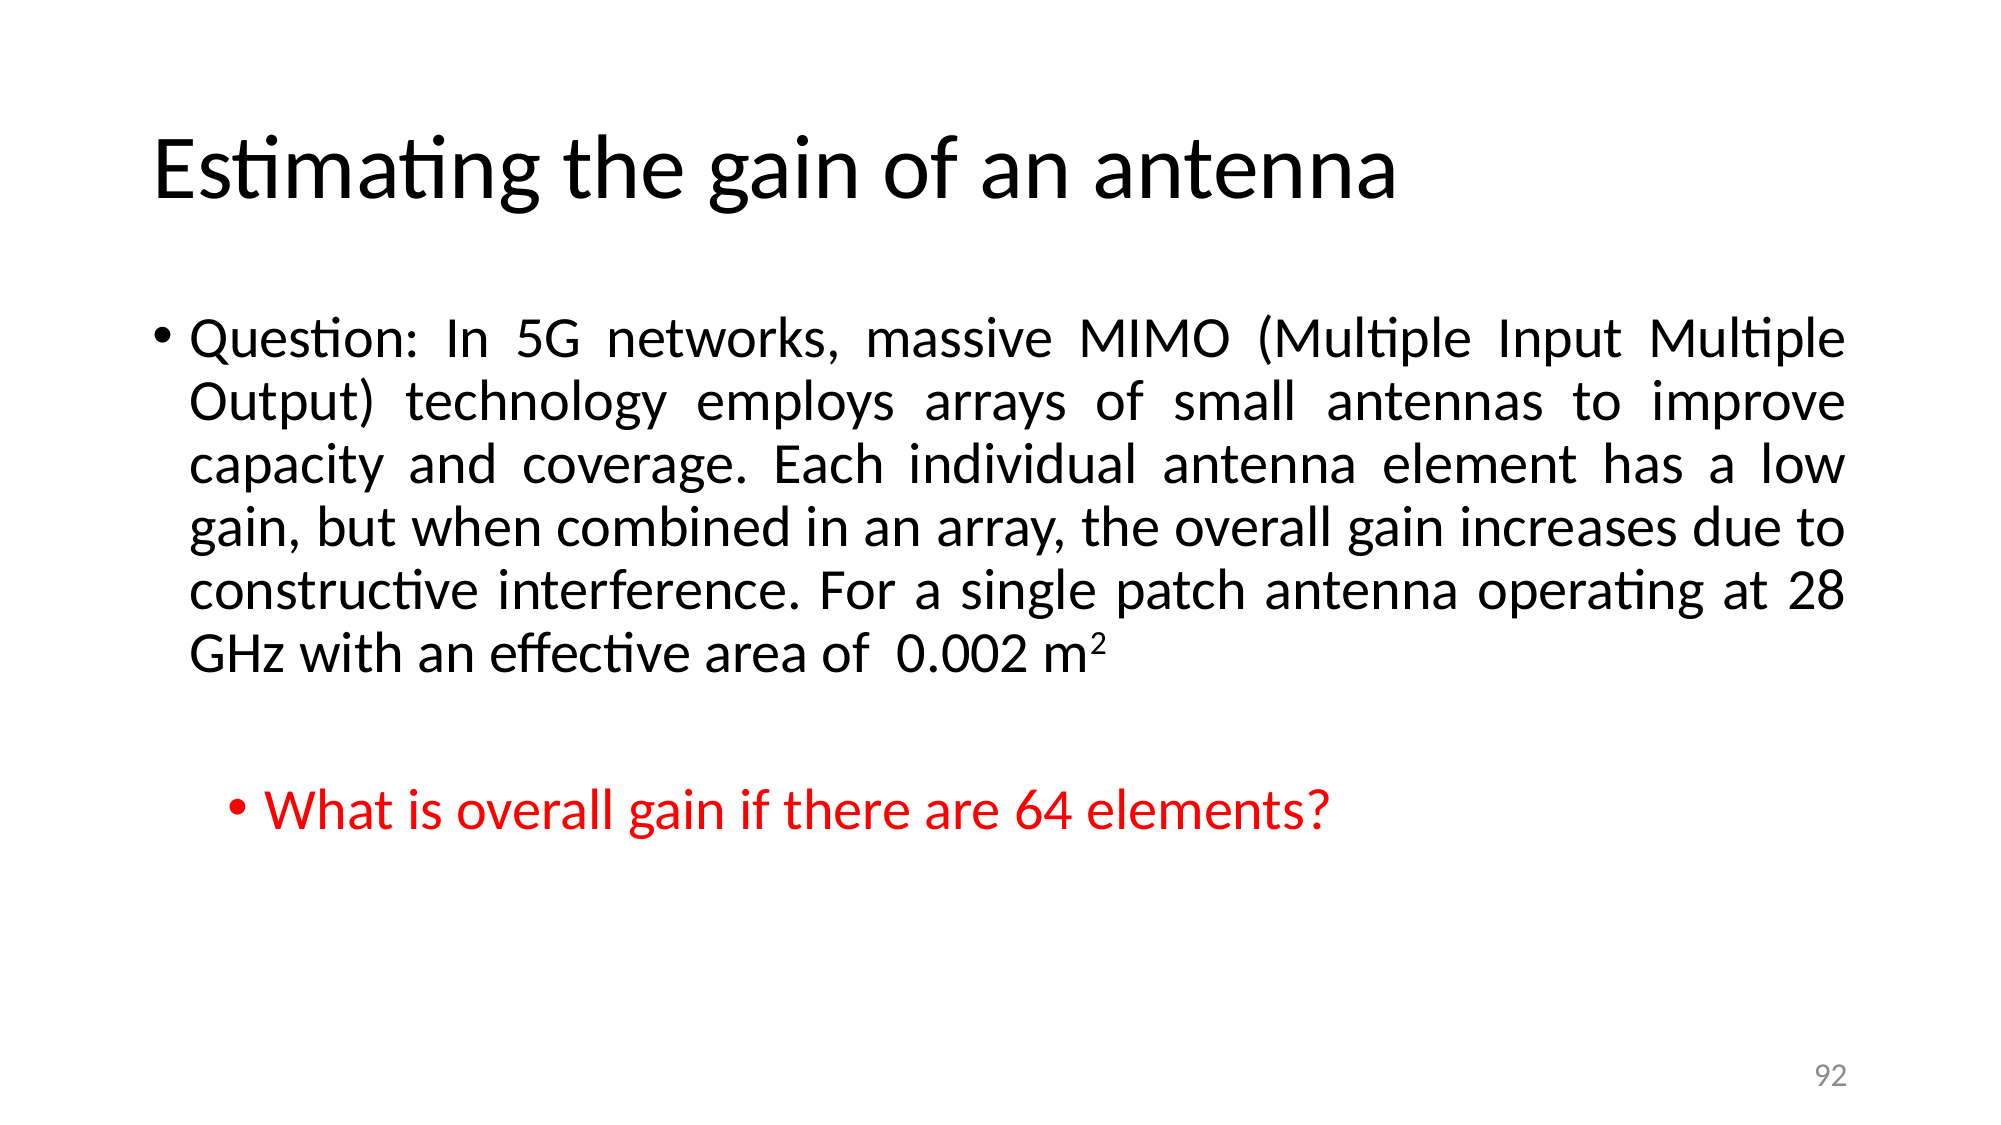

# Estimating the gain of an antenna
Question: In 5G networks, massive MIMO (Multiple Input Multiple Output) technology employs arrays of small antennas to improve capacity and coverage. Each individual antenna element has a low gain, but when combined in an array, the overall gain increases due to constructive interference. For a single patch antenna operating at 28 GHz with an effective area of  0.002 m2

What is overall gain if there are 64 elements?
92